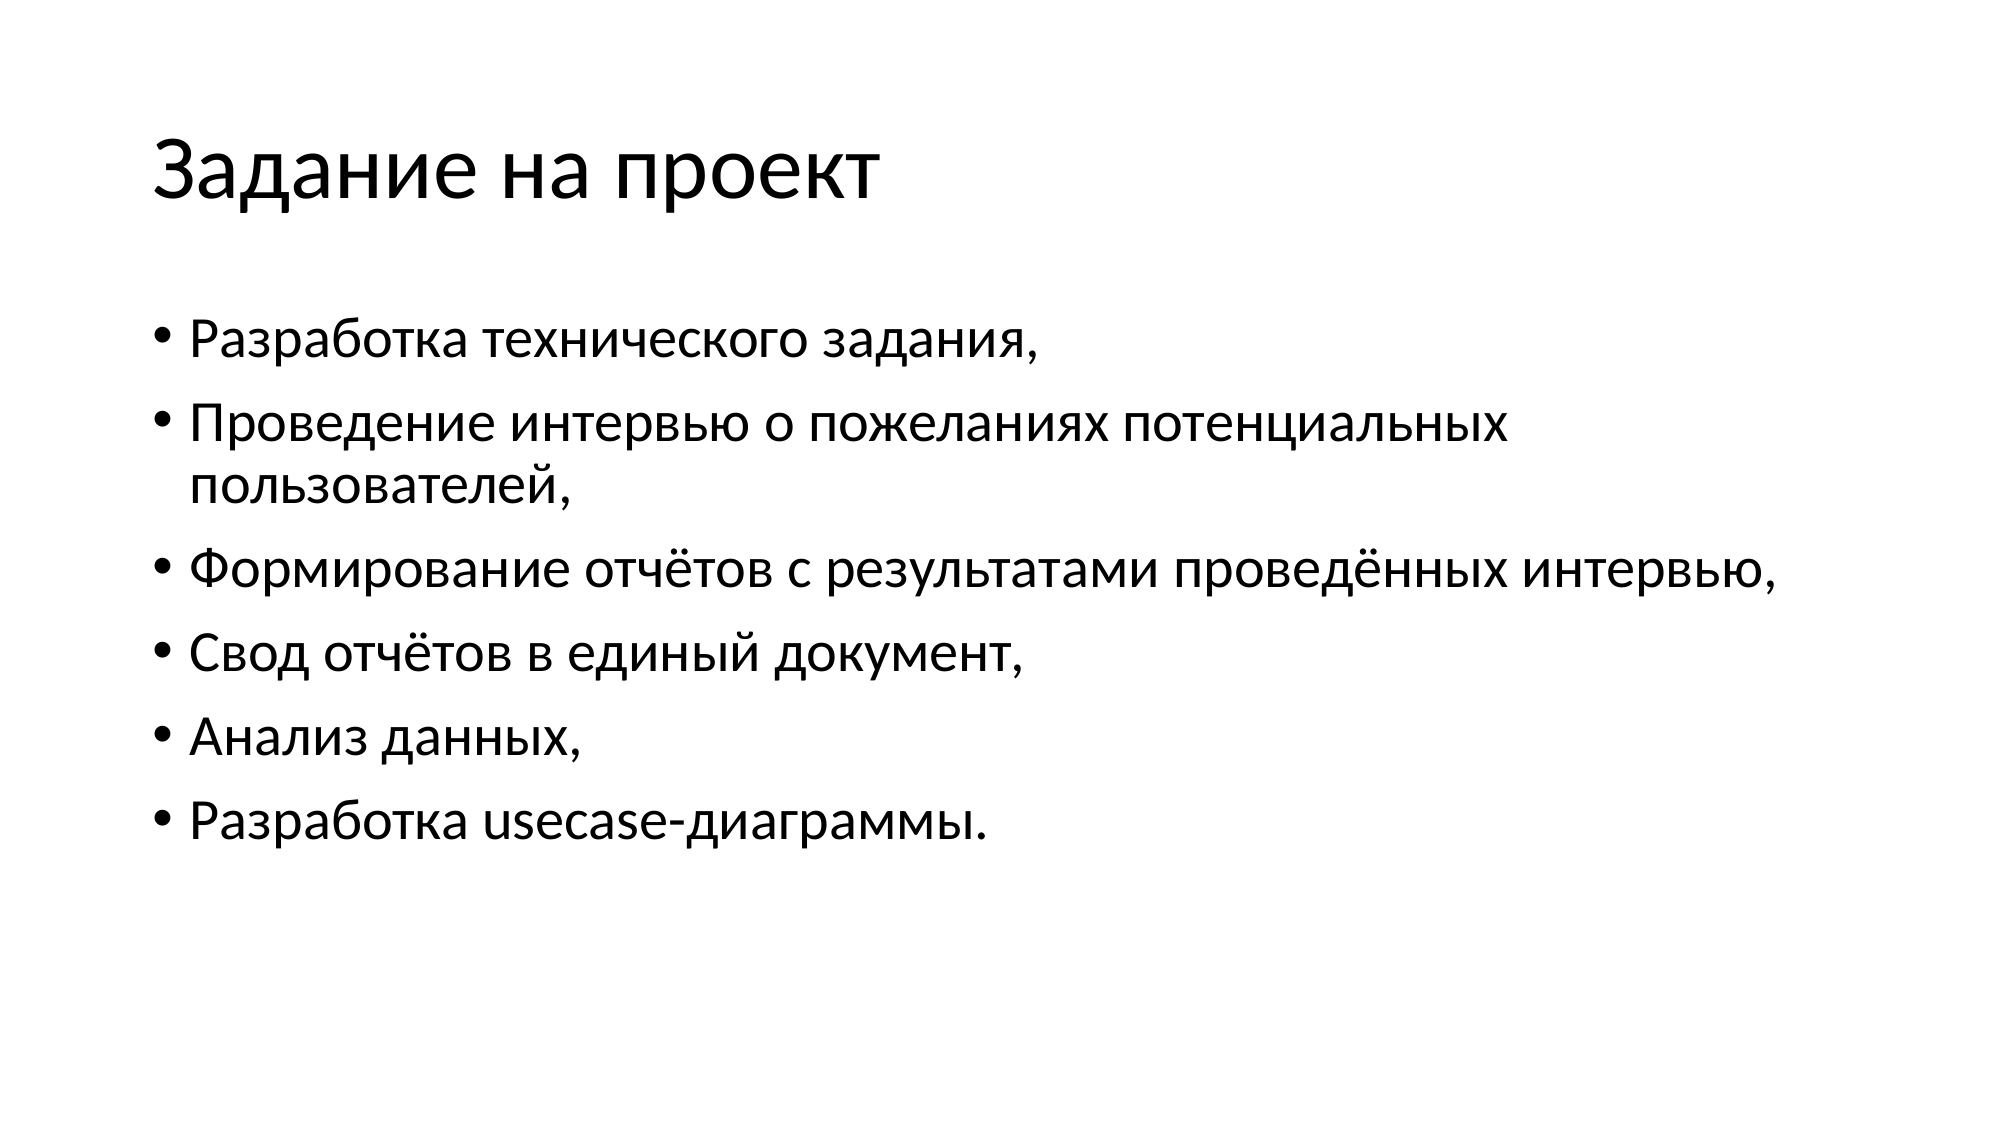

# Задание на проект
Разработка технического задания,
Проведение интервью о пожеланиях потенциальных пользователей,
Формирование отчётов с результатами проведённых интервью,
Свод отчётов в единый документ,
Анализ данных,
Разработка usecase-диаграммы.